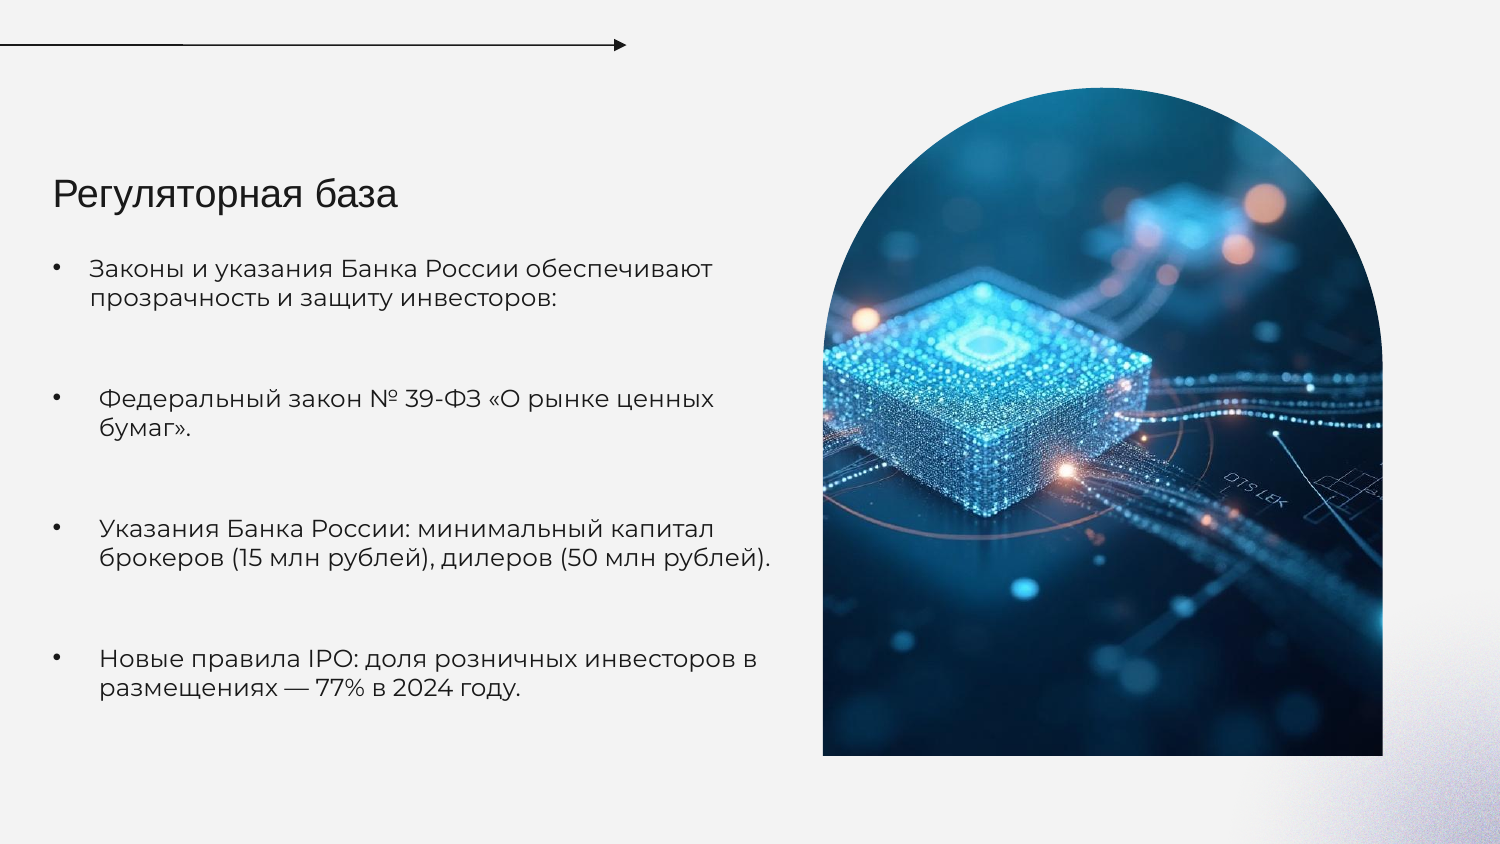

# Регуляторная база
Законы и указания Банка России обеспечивают прозрачность и защиту инвесторов:

Федеральный закон № 39-ФЗ «О рынке ценных бумаг».

Указания Банка России: минимальный капитал брокеров (15 млн рублей), дилеров (50 млн рублей).

Новые правила IPO: доля розничных инвесторов в размещениях — 77% в 2024 году.